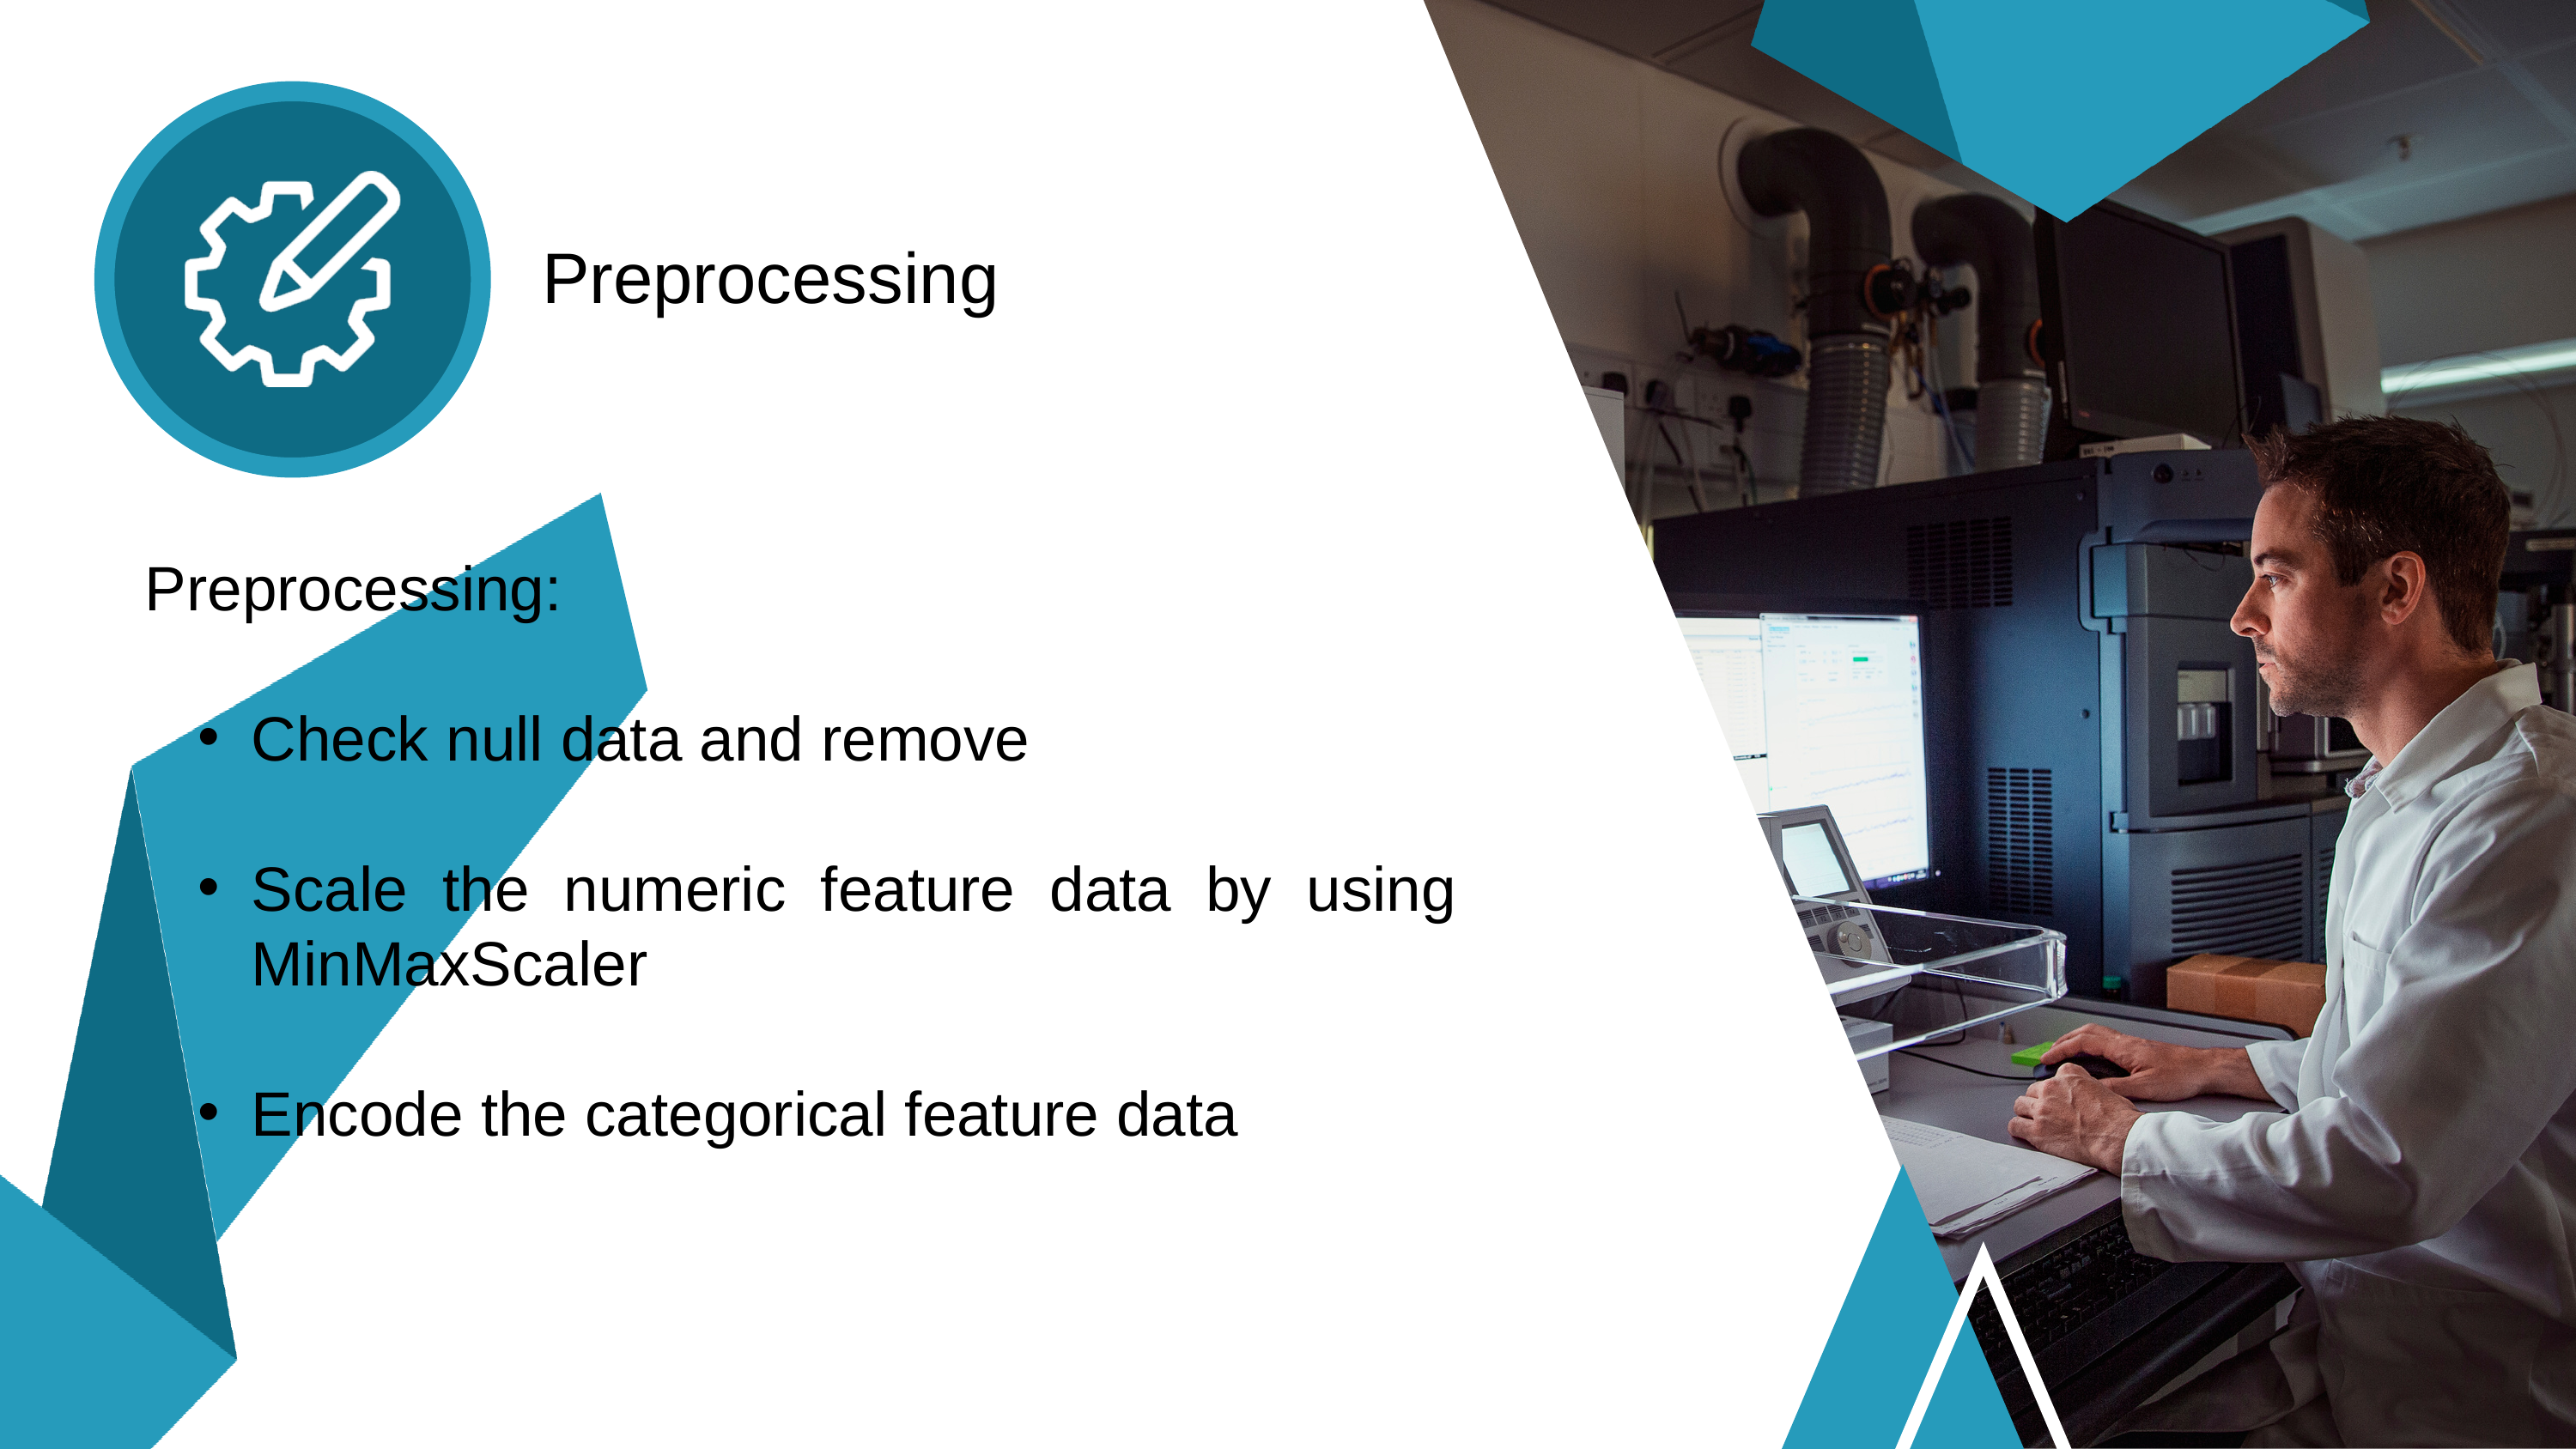

Preprocessing
Preprocessing:

Check null data and remove

Scale the numeric feature data by using MinMaxScaler

Encode the categorical feature data